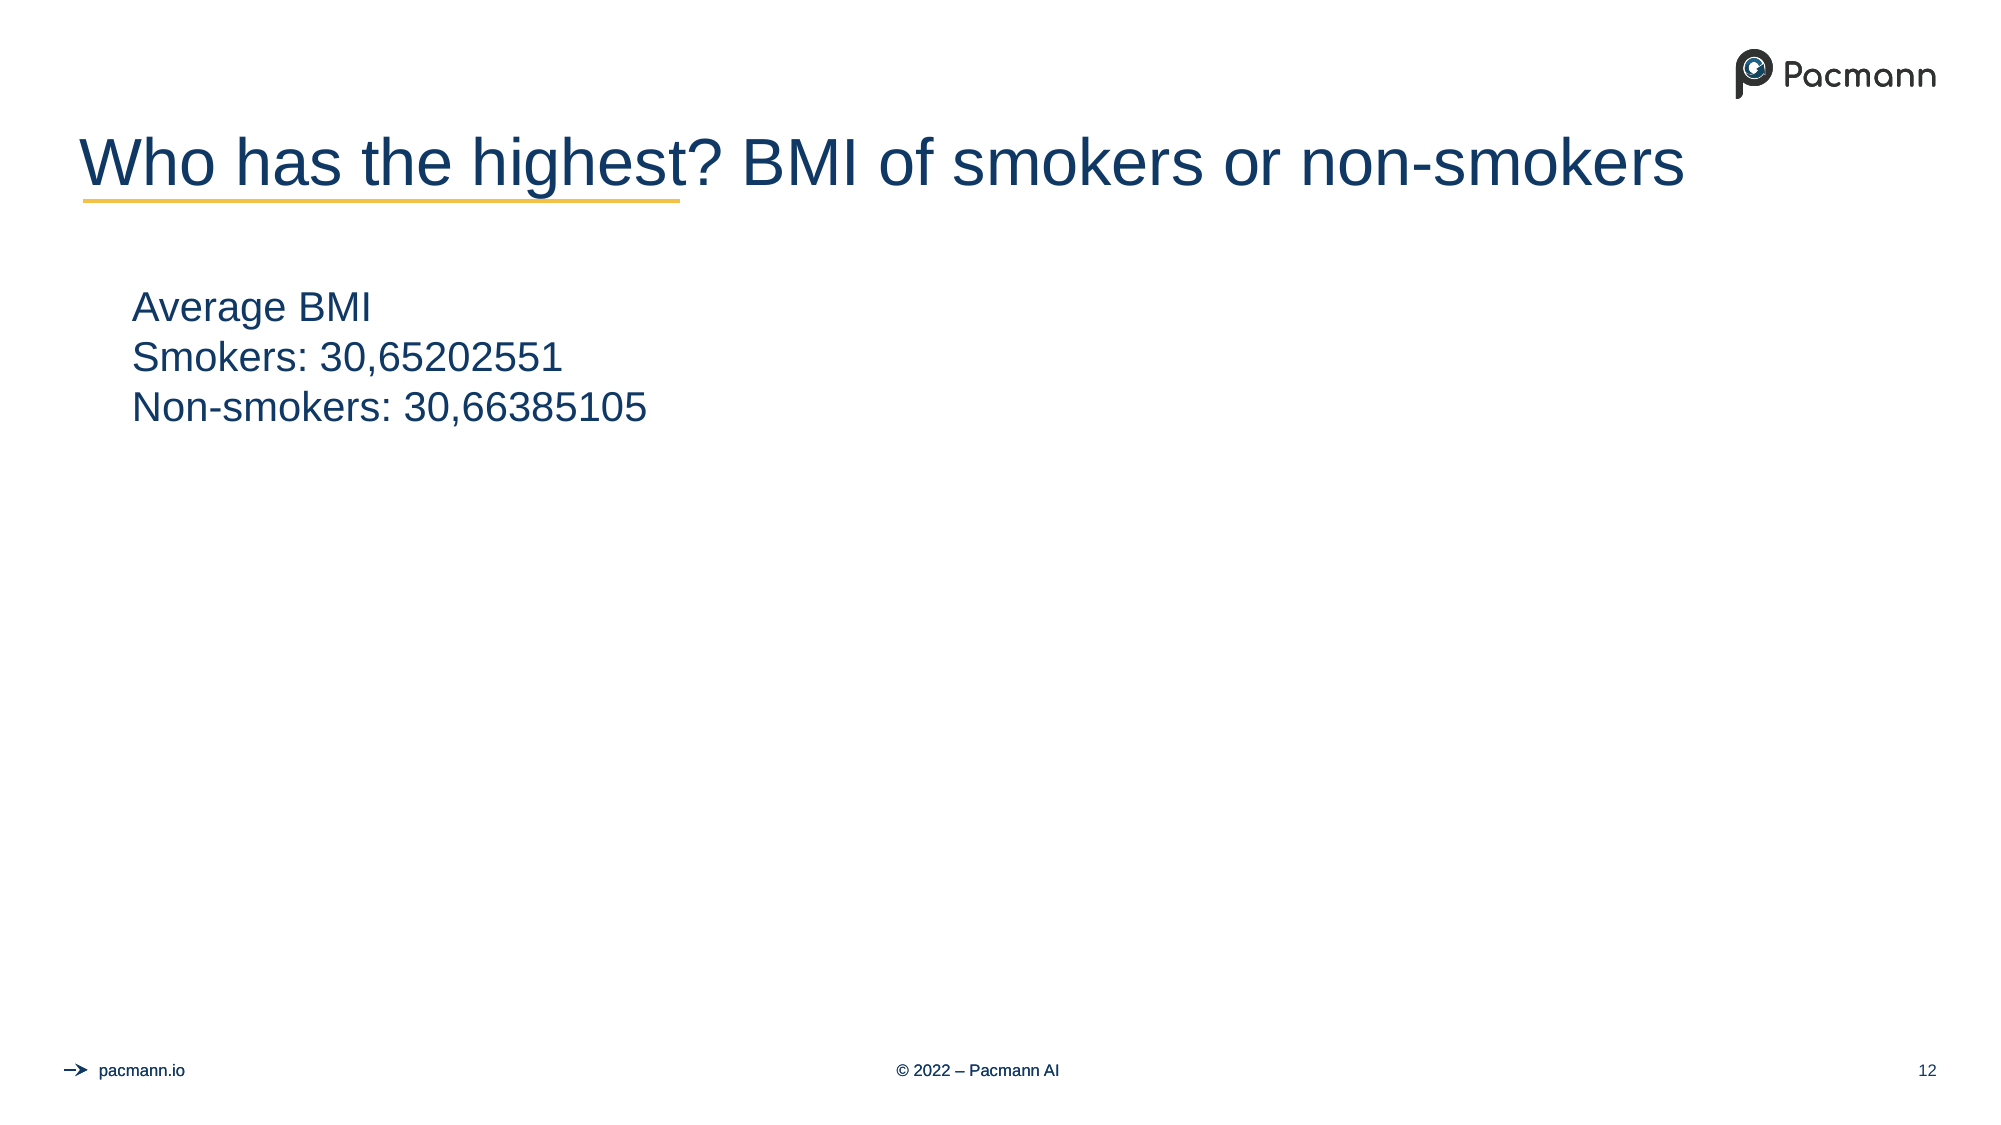

# Who has the highest? BMI of smokers or non-smokers
Average BMI
Smokers: 30,65202551
Non-smokers: 30,66385105